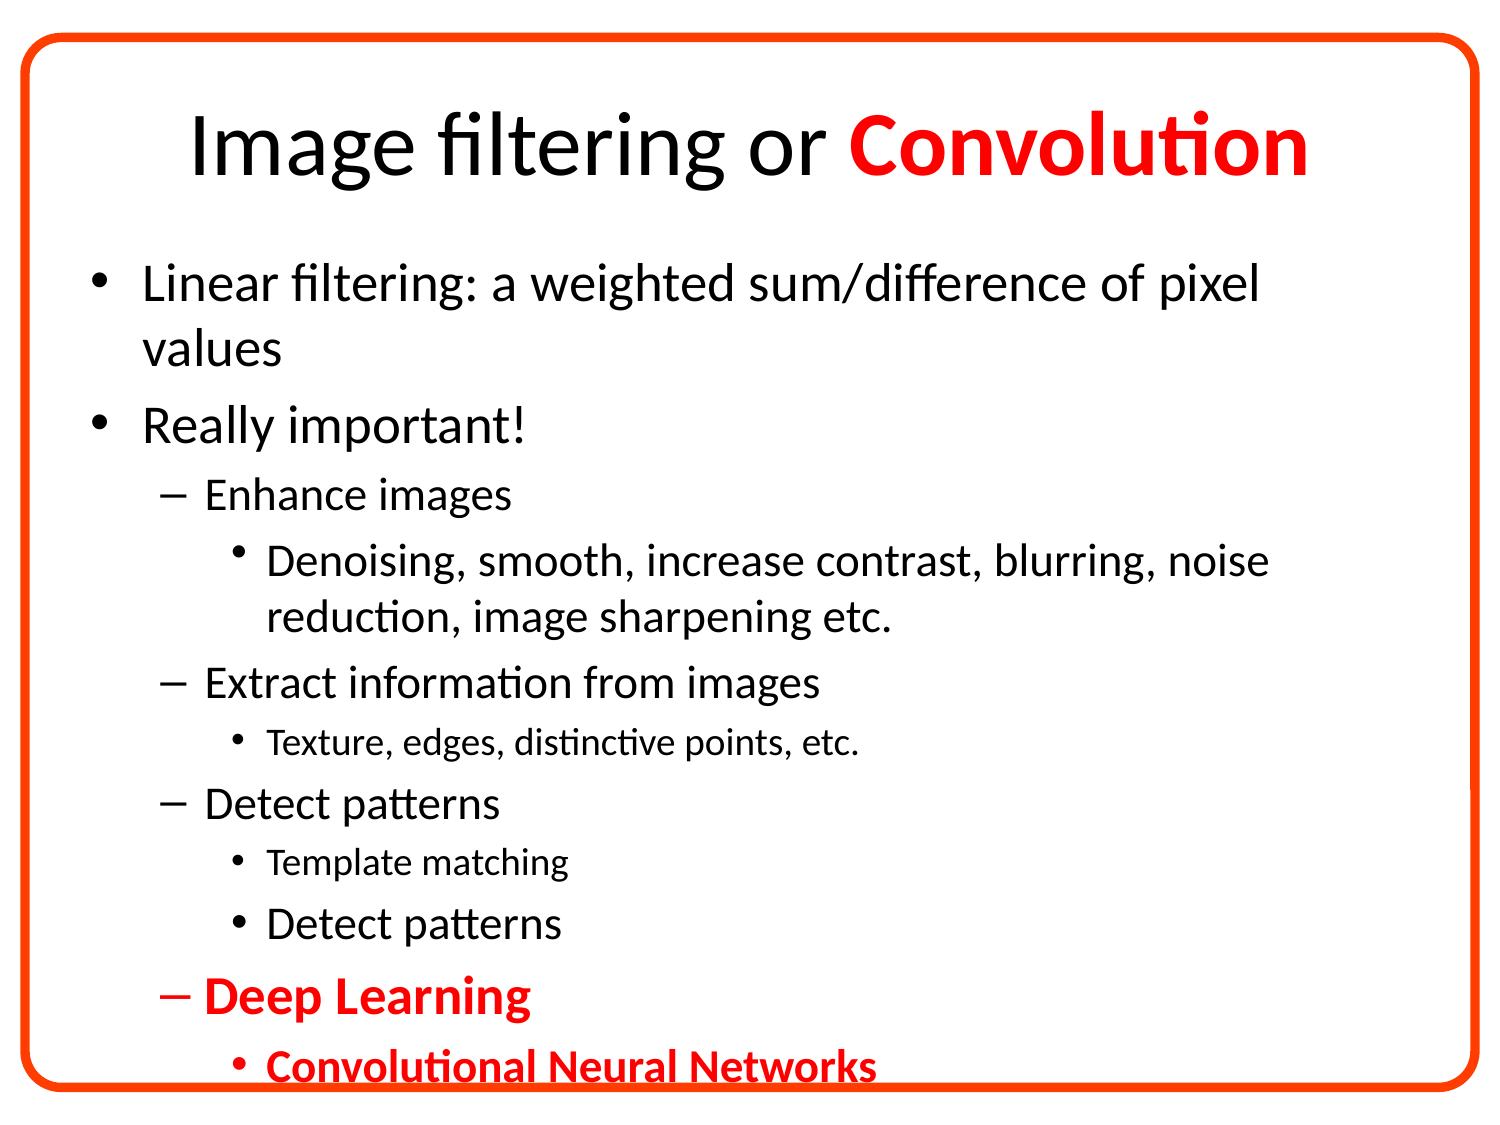

# Image filtering or Convolution

Linear filtering: a weighted sum/difference of pixel values
Really important!
Enhance images
Denoising, smooth, increase contrast, blurring, noise reduction, image sharpening etc.
Extract information from images
Texture, edges, distinctive points, etc.
Detect patterns
Template matching
Detect patterns
Deep Learning
Convolutional Neural Networks